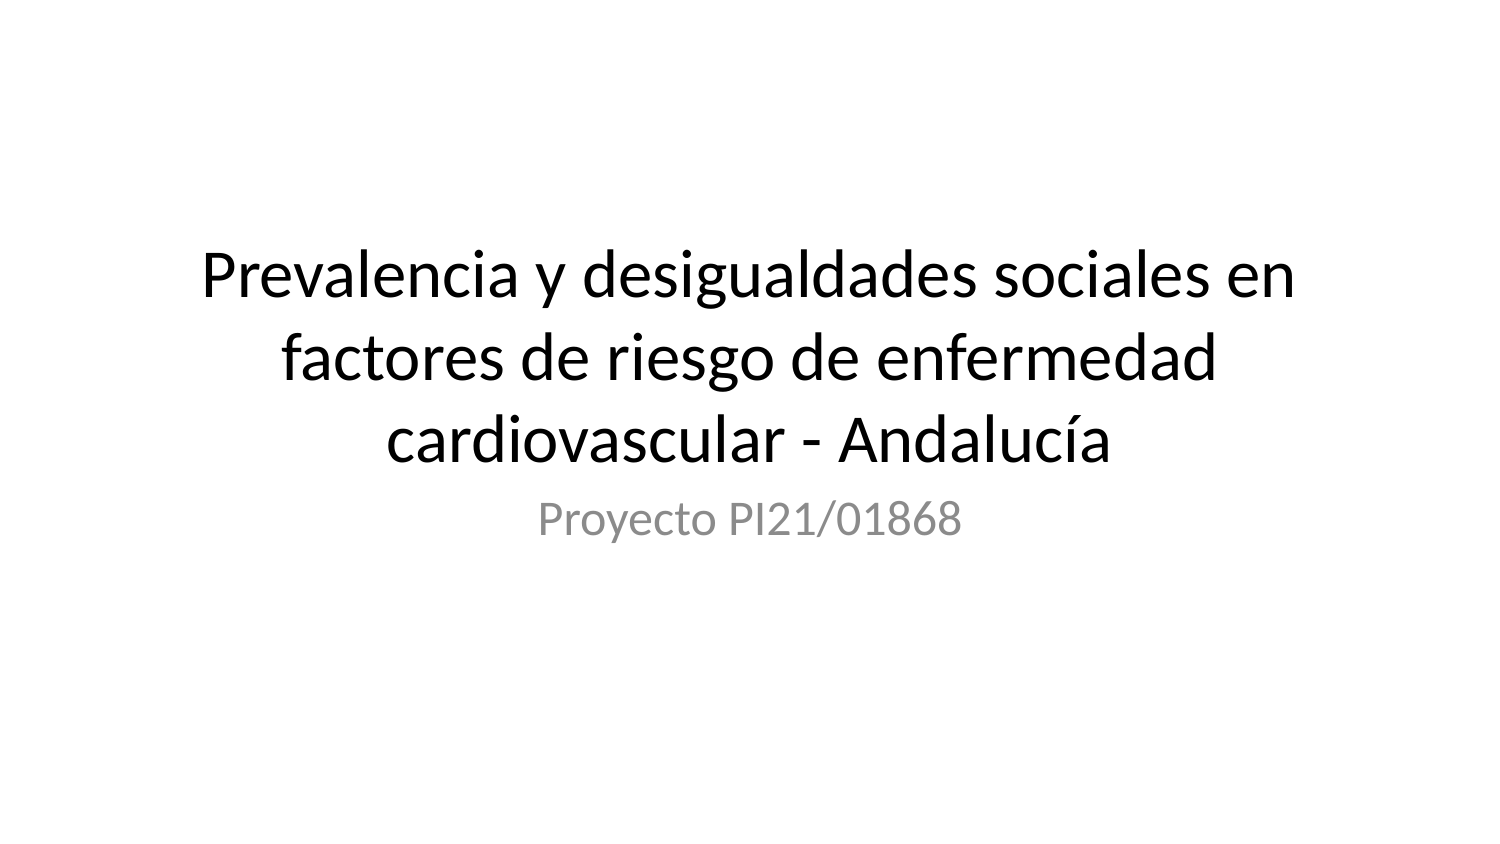

# Prevalencia y desigualdades sociales en factores de riesgo de enfermedad cardiovascular - Andalucía
Proyecto PI21/01868